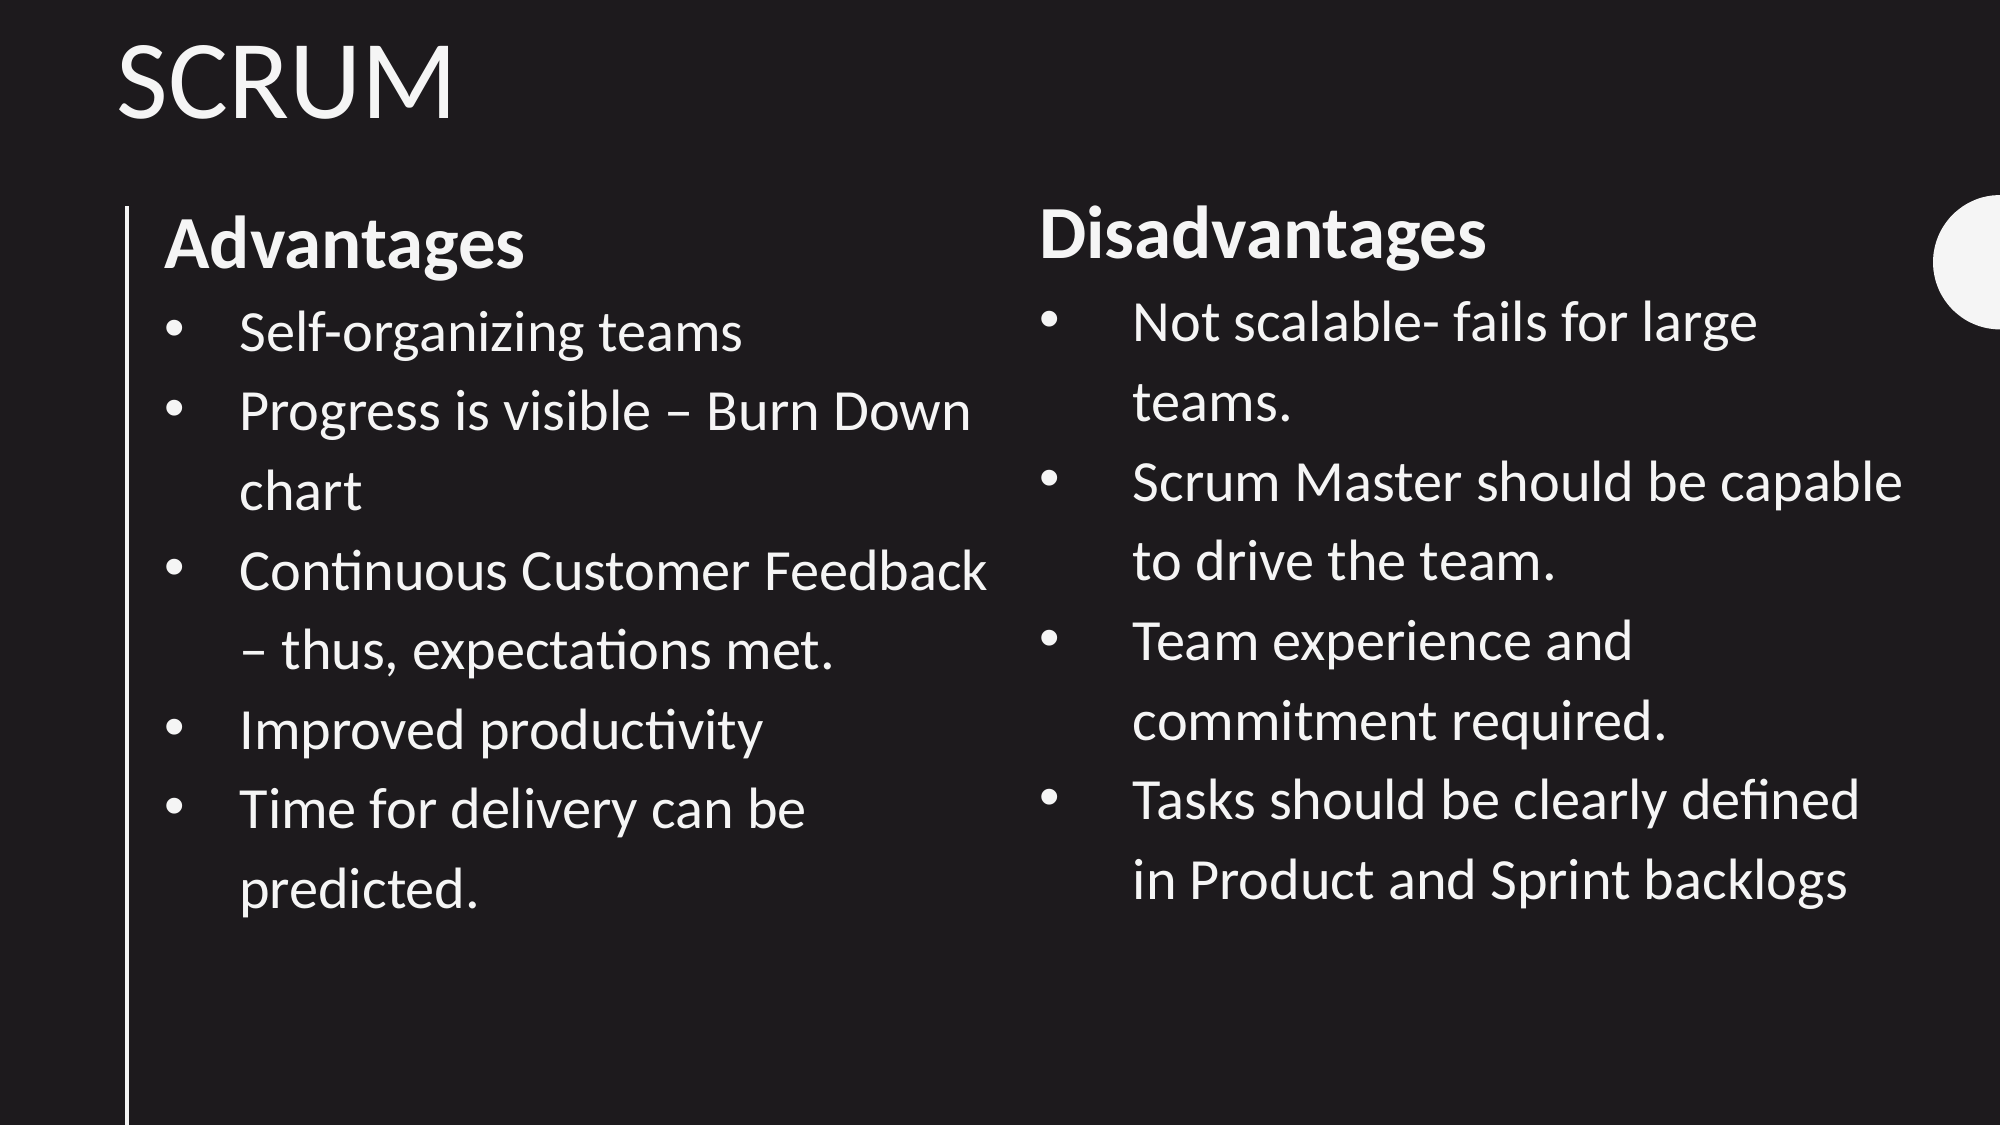

# SCRUM
Disadvantages
Not scalable- fails for large teams.
Scrum Master should be capable to drive the team.
Team experience and commitment required.
Tasks should be clearly defined in Product and Sprint backlogs
Advantages
Self-organizing teams
Progress is visible – Burn Down chart
Continuous Customer Feedback – thus, expectations met.
Improved productivity
Time for delivery can be predicted.